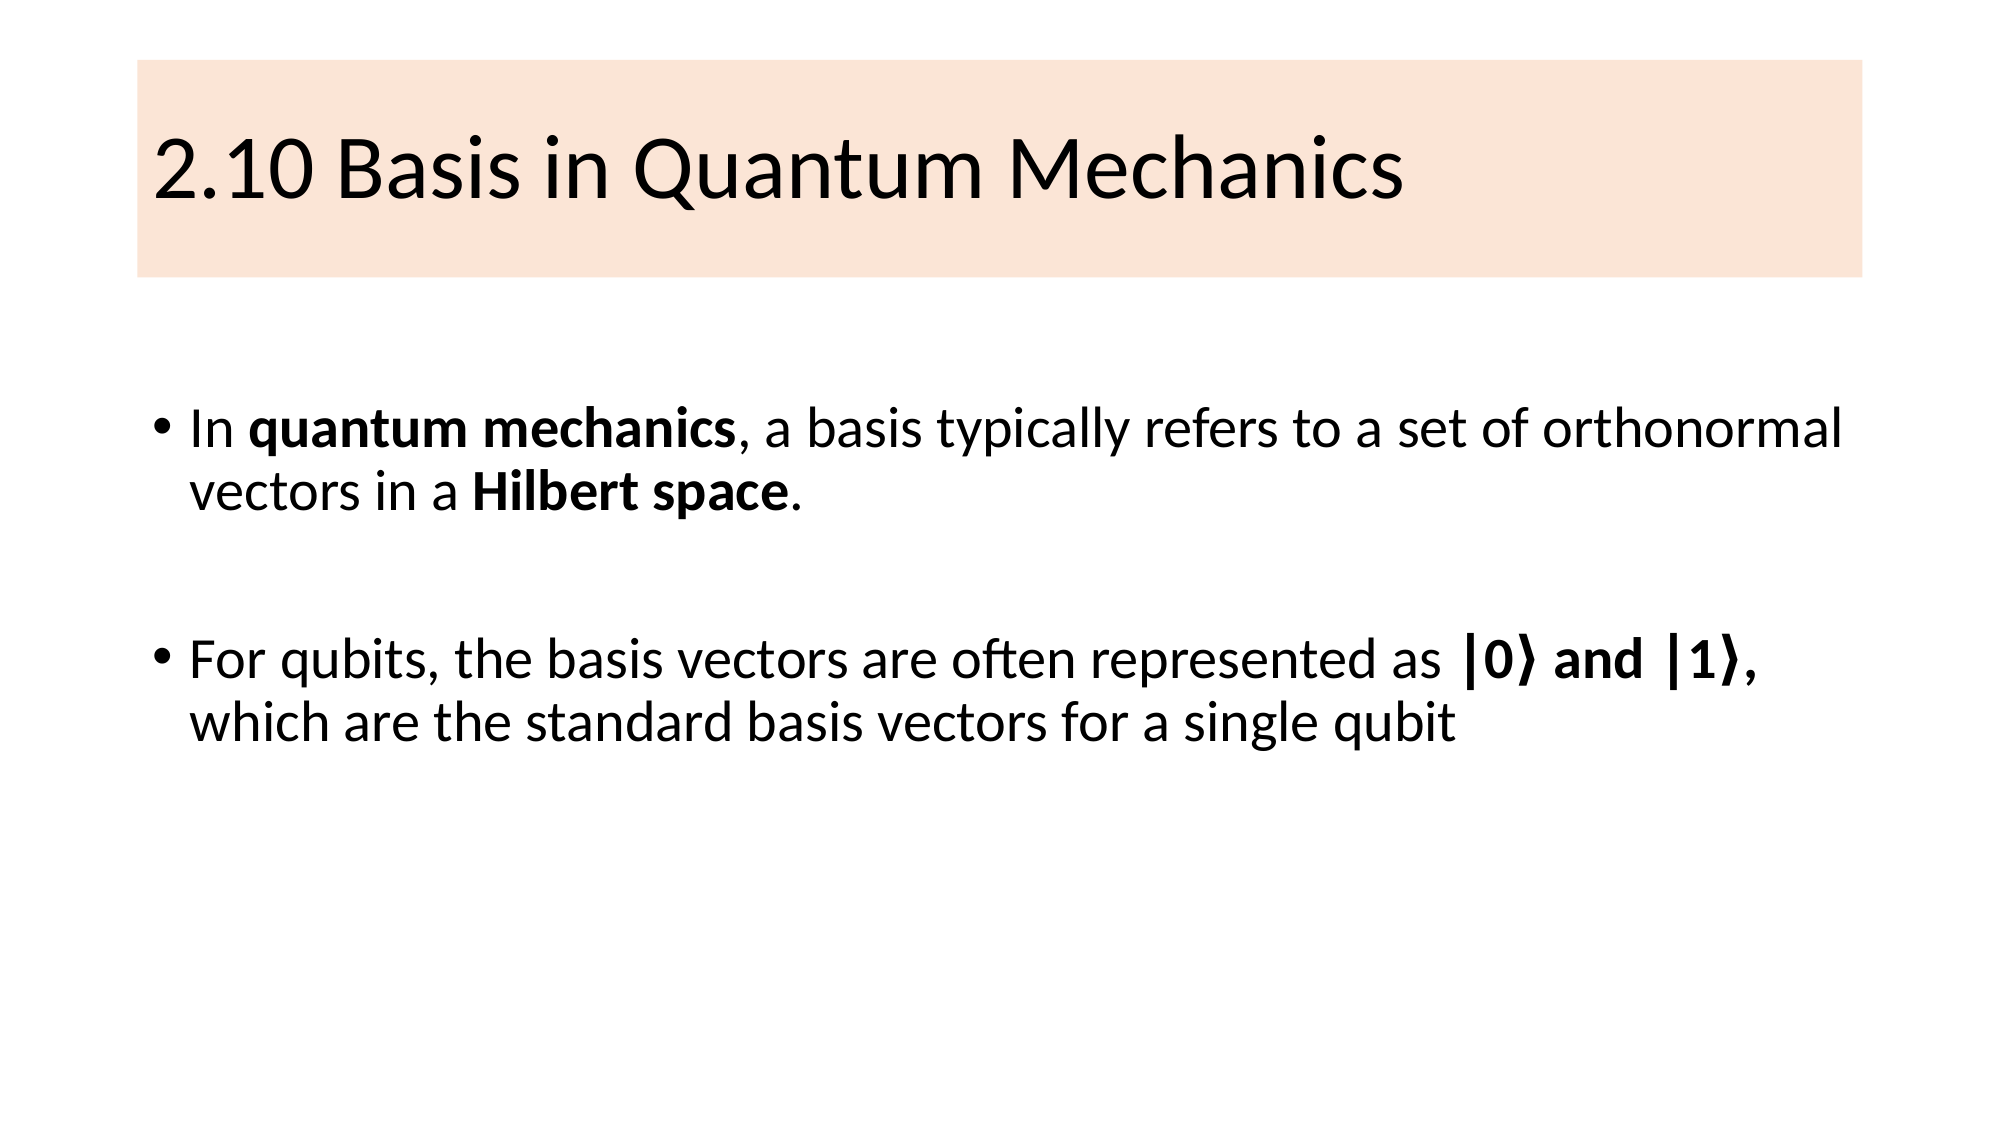

# 2.10 Basis in Quantum Mechanics

In quantum mechanics, a basis typically refers to a set of orthonormal vectors in a Hilbert space.

For qubits, the basis vectors are often represented as ∣0⟩ and ∣1⟩, which are the standard basis vectors for a single qubit